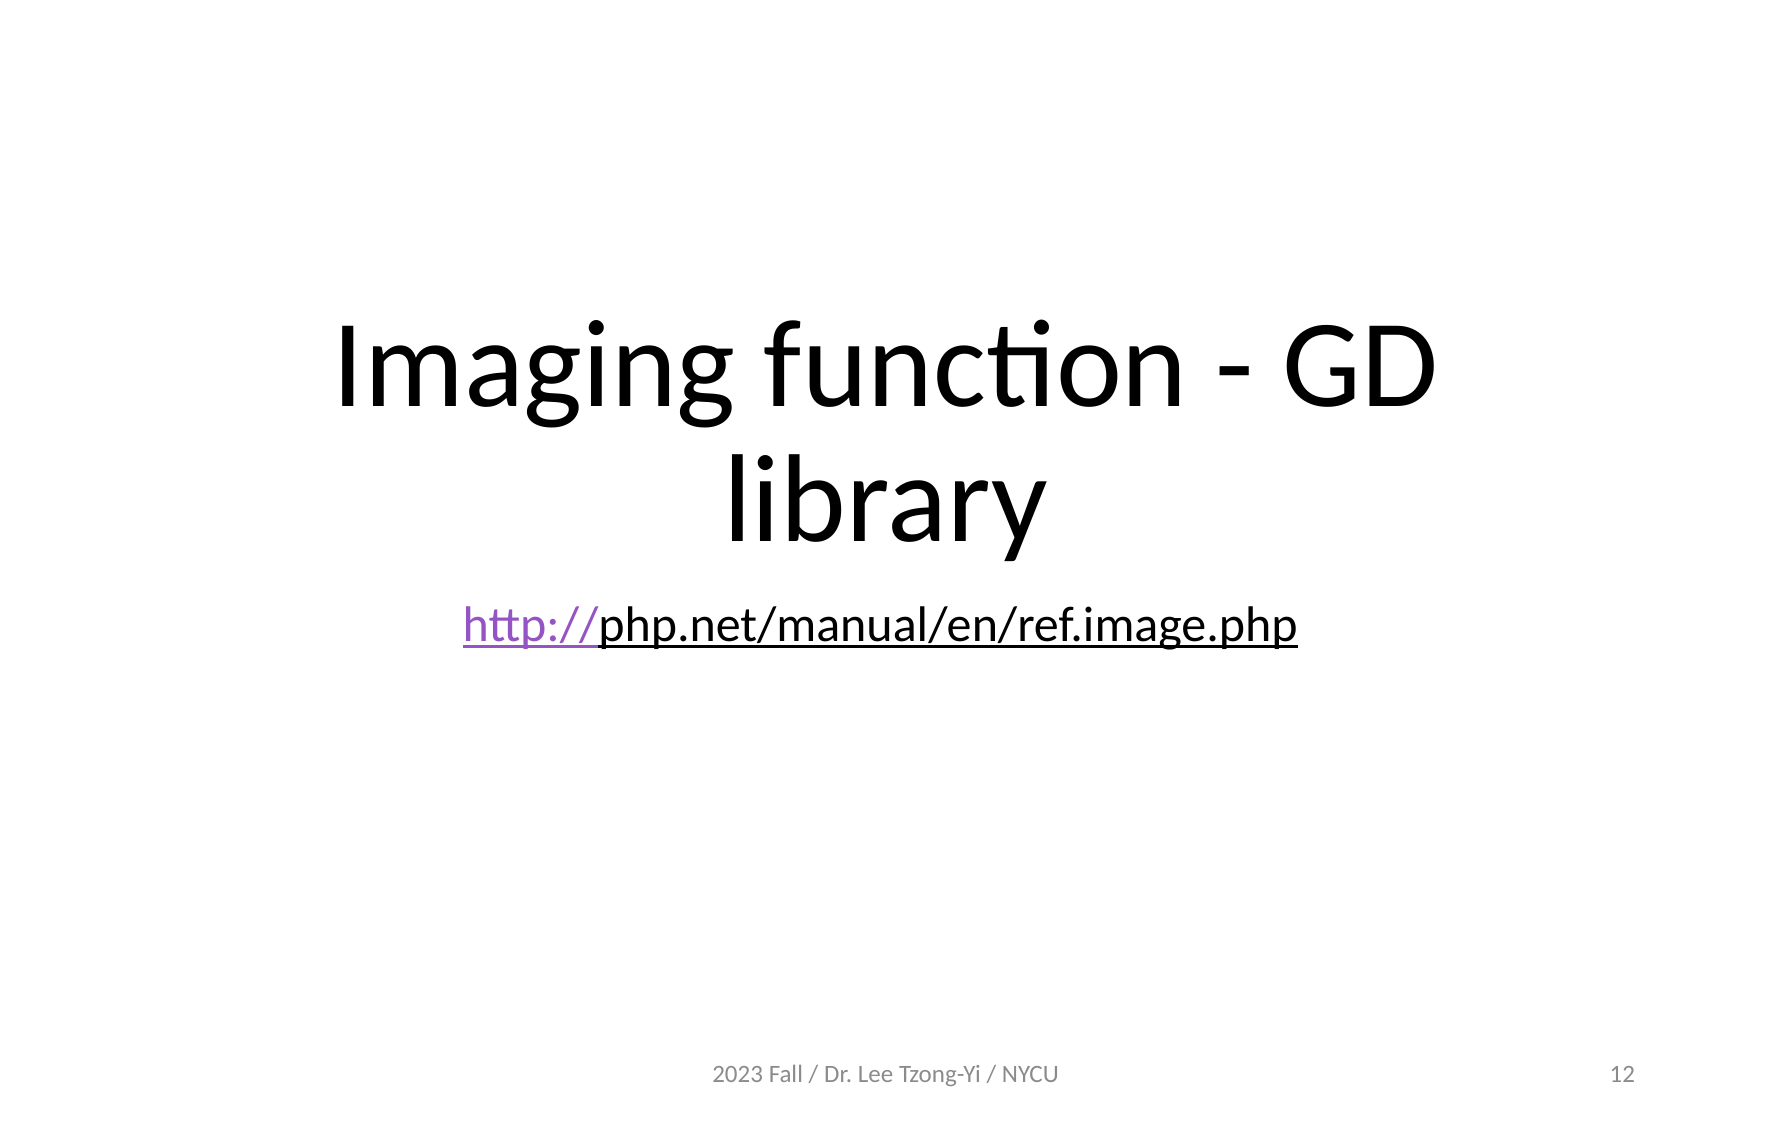

# Imaging function - GD library
http://php.net/manual/en/ref.image.php
2023 Fall / Dr. Lee Tzong-Yi / NYCU
12